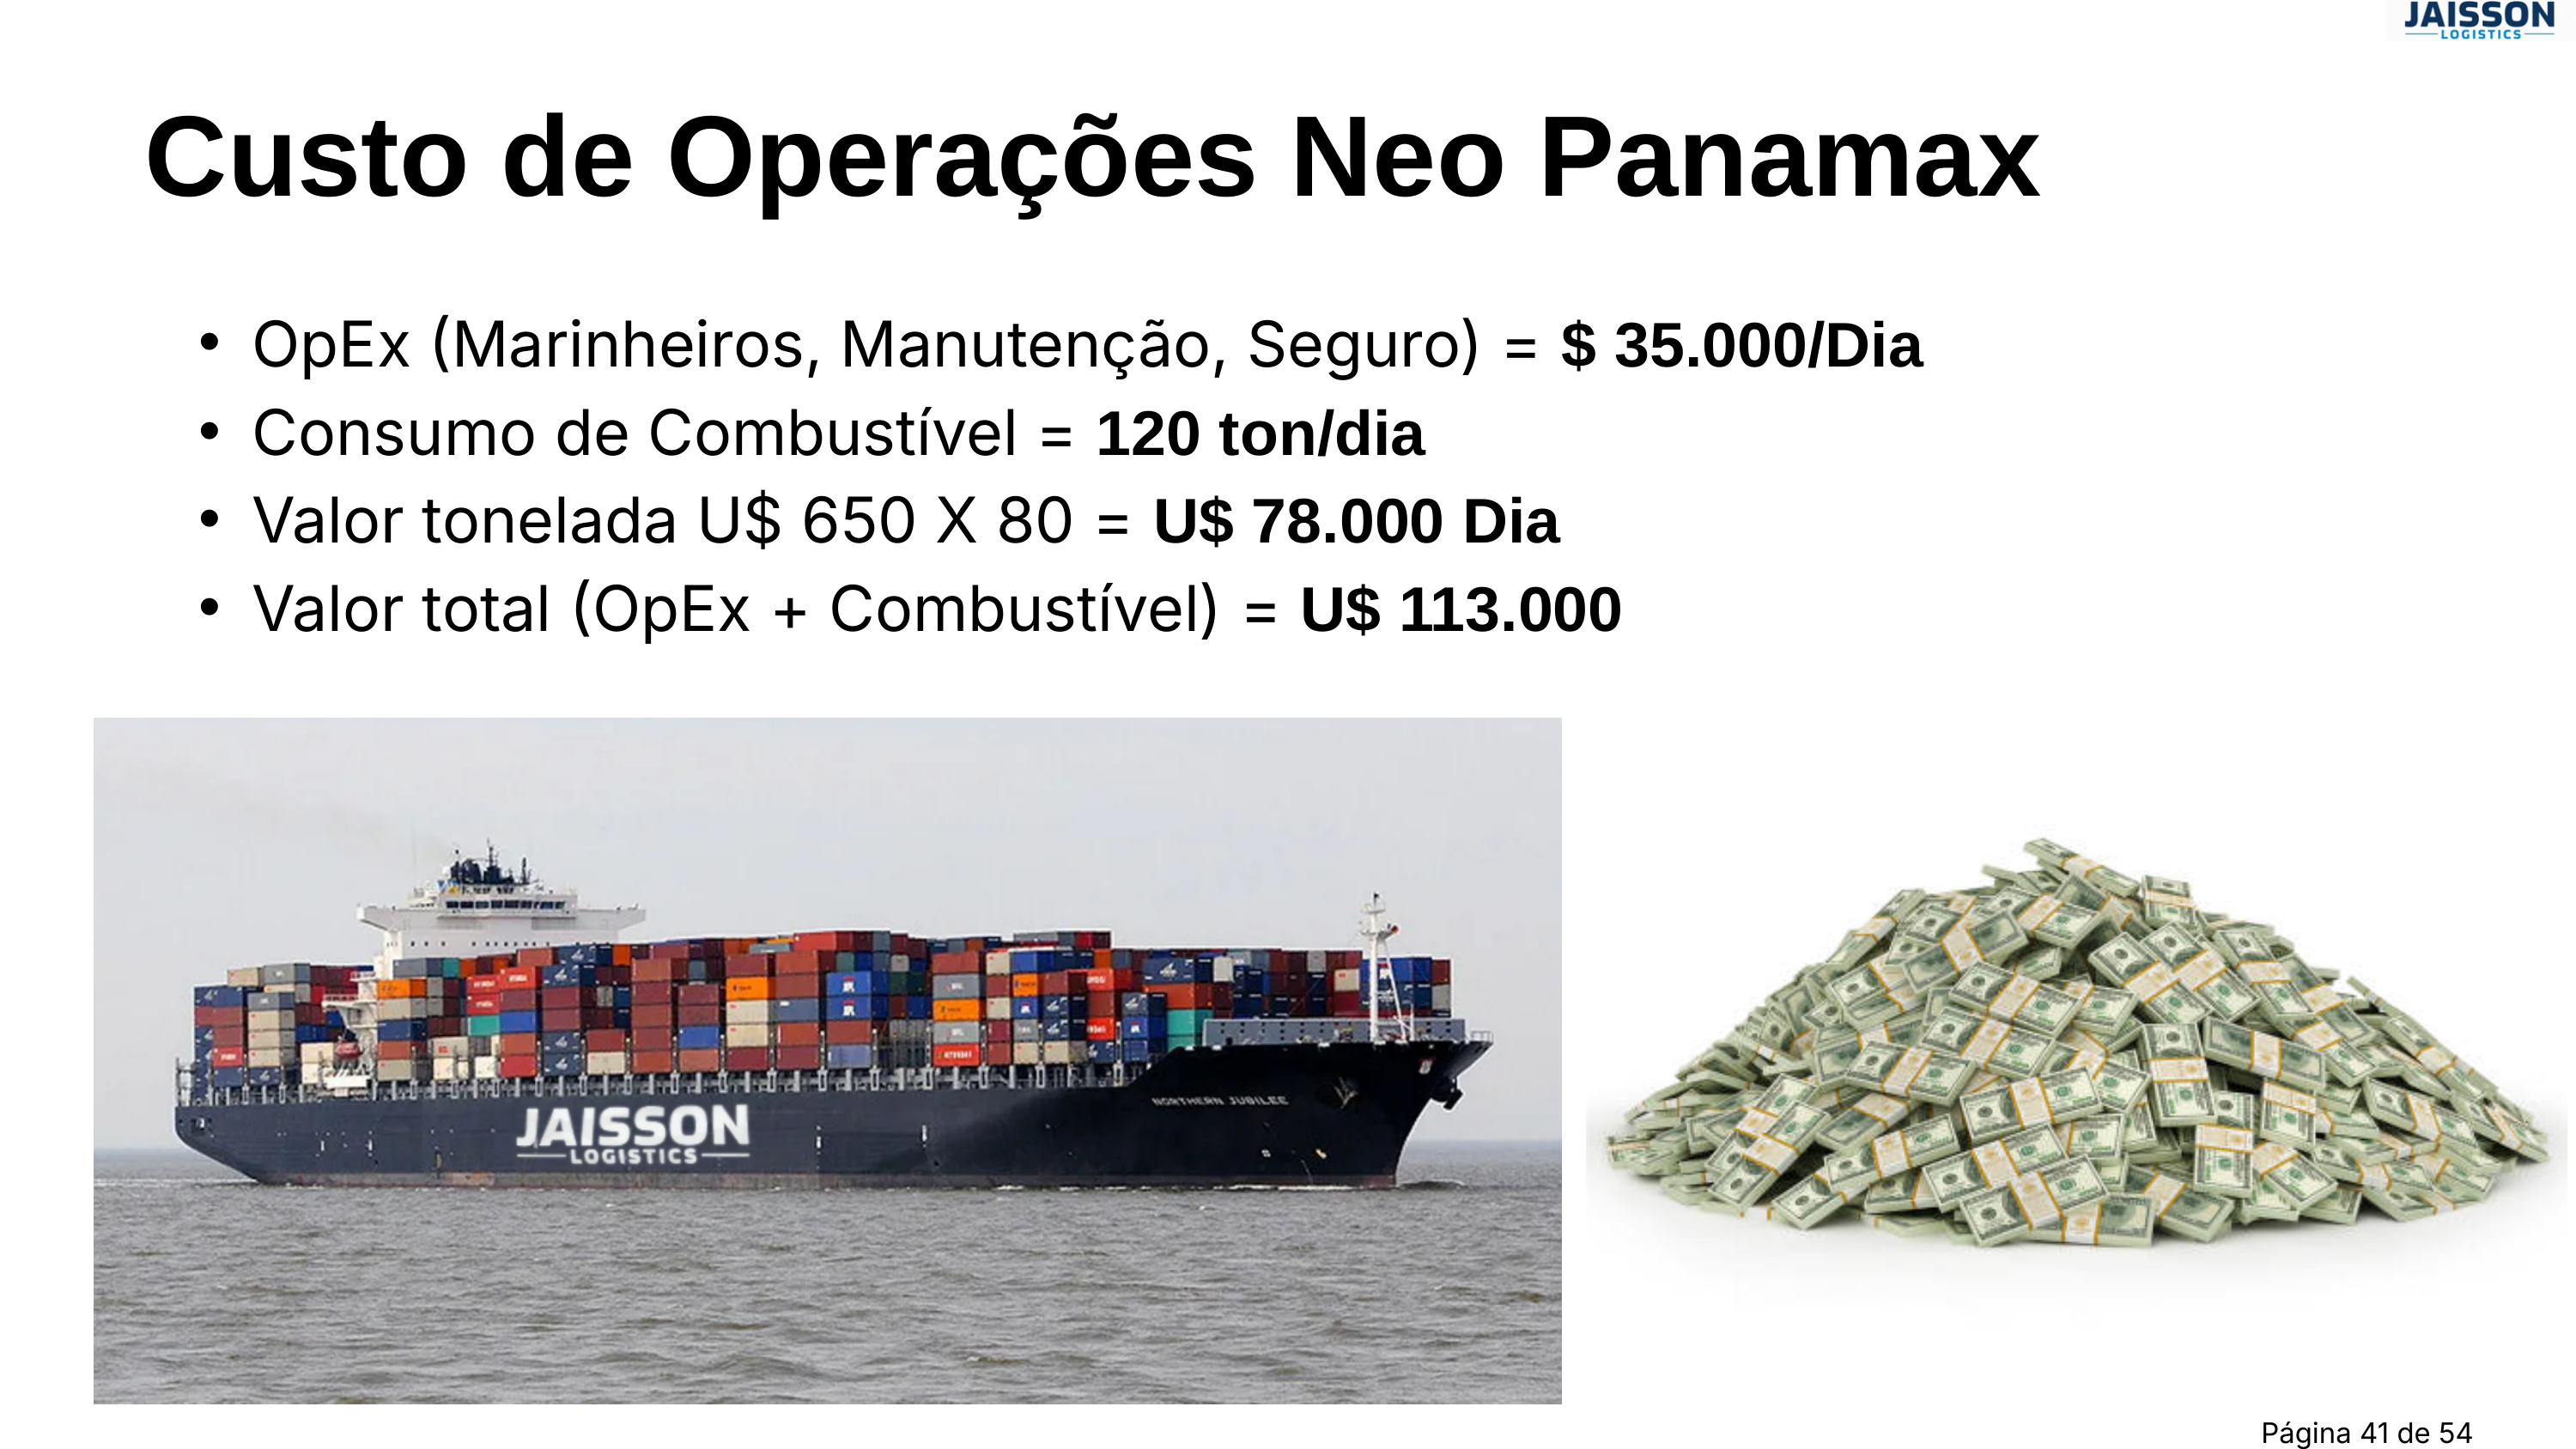

Custo de Operações Neo Panamax

OpEx (Marinheiros, Manutenção, Seguro) = $ 35.000/Dia
Consumo de Combustível = 120 ton/dia
Valor tonelada U$ 650 X 80 = U$ 78.000 Dia
Valor total (OpEx + Combustível) = U$ 113.000

Página 41 de 54